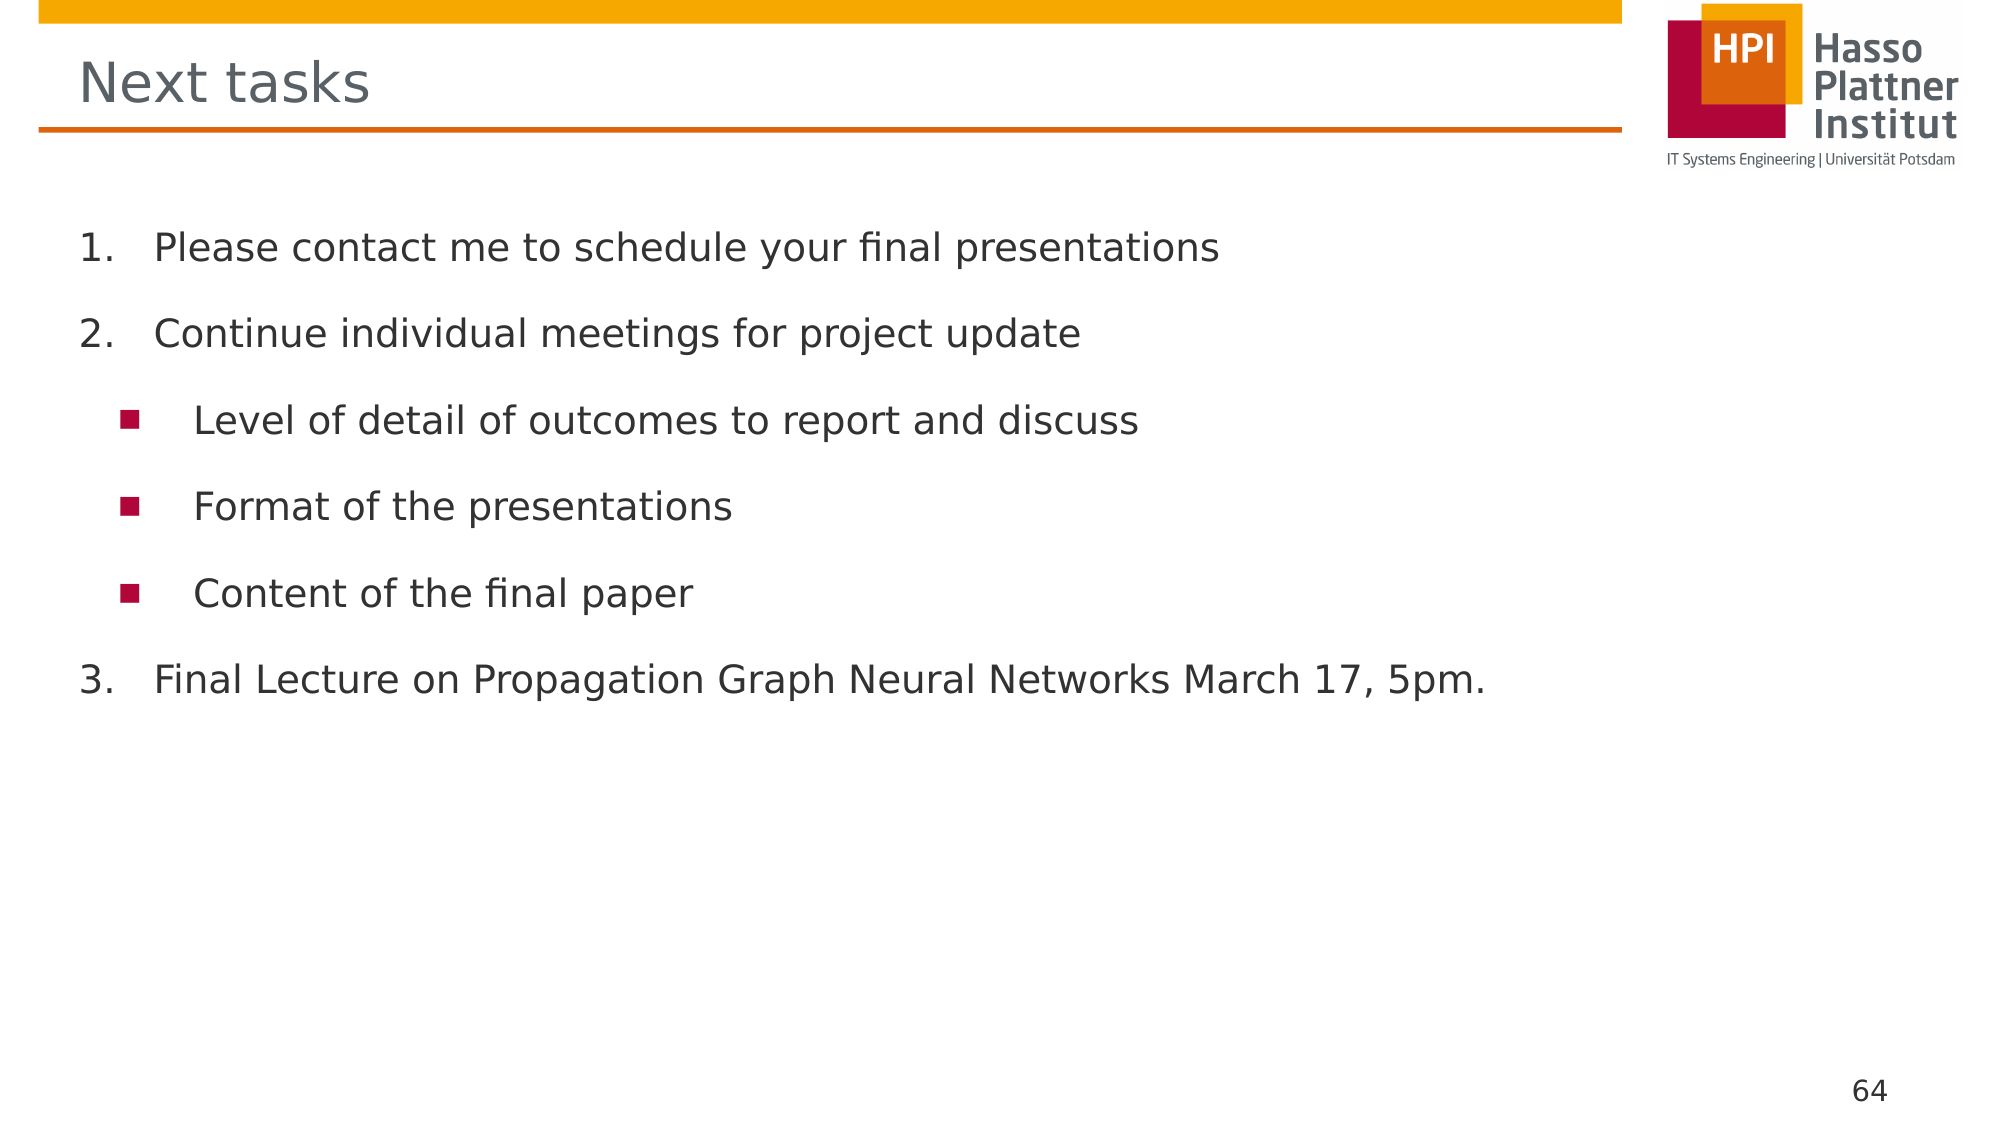

# Next tasks
Please contact me to schedule your final presentations
Continue individual meetings for project update
Level of detail of outcomes to report and discuss
Format of the presentations
Content of the final paper
Final Lecture on Propagation Graph Neural Networks March 17, 5pm.
64